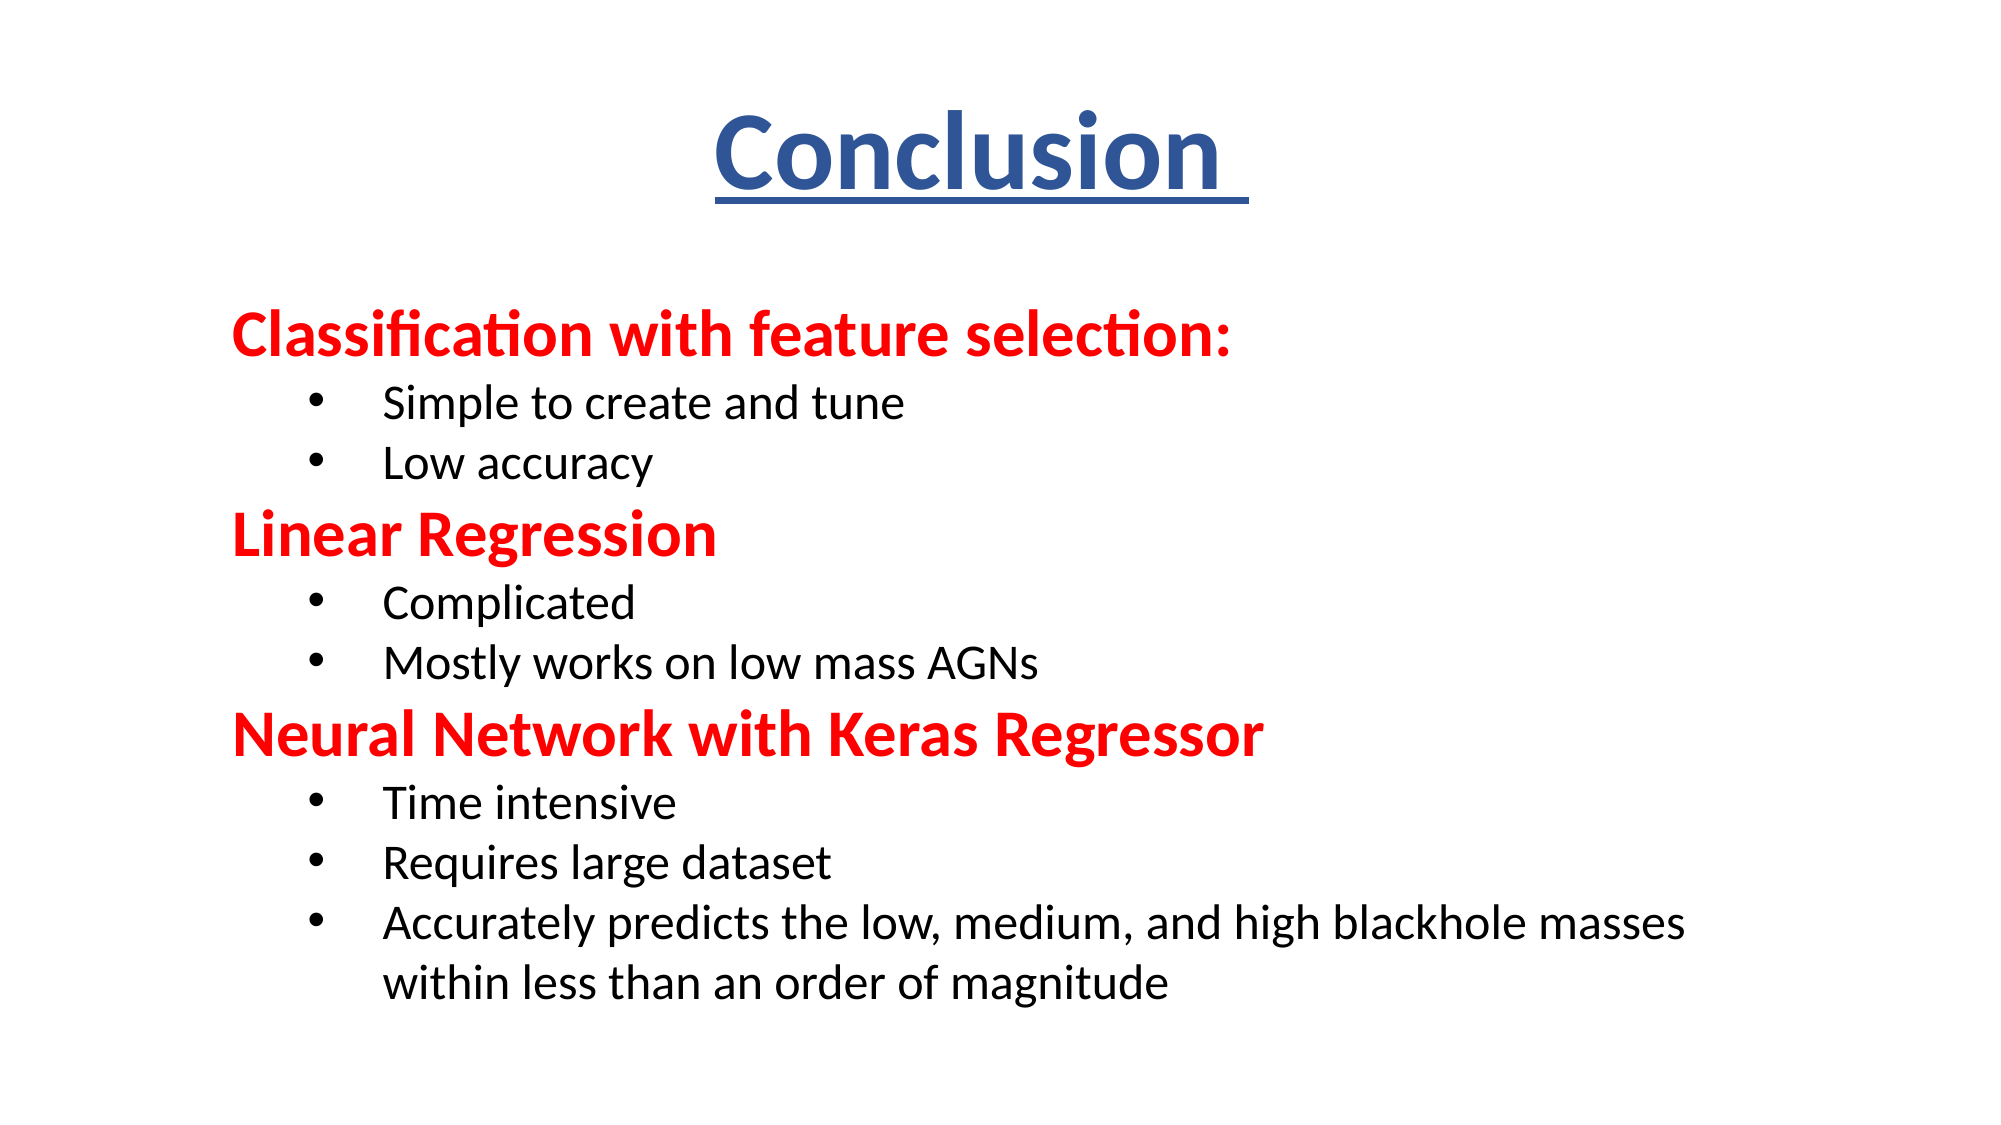

Conclusion
Classification with feature selection:
Simple to create and tune
Low accuracy
Linear Regression
Complicated
Mostly works on low mass AGNs
Neural Network with Keras Regressor
Time intensive
Requires large dataset
Accurately predicts the low, medium, and high blackhole masses within less than an order of magnitude